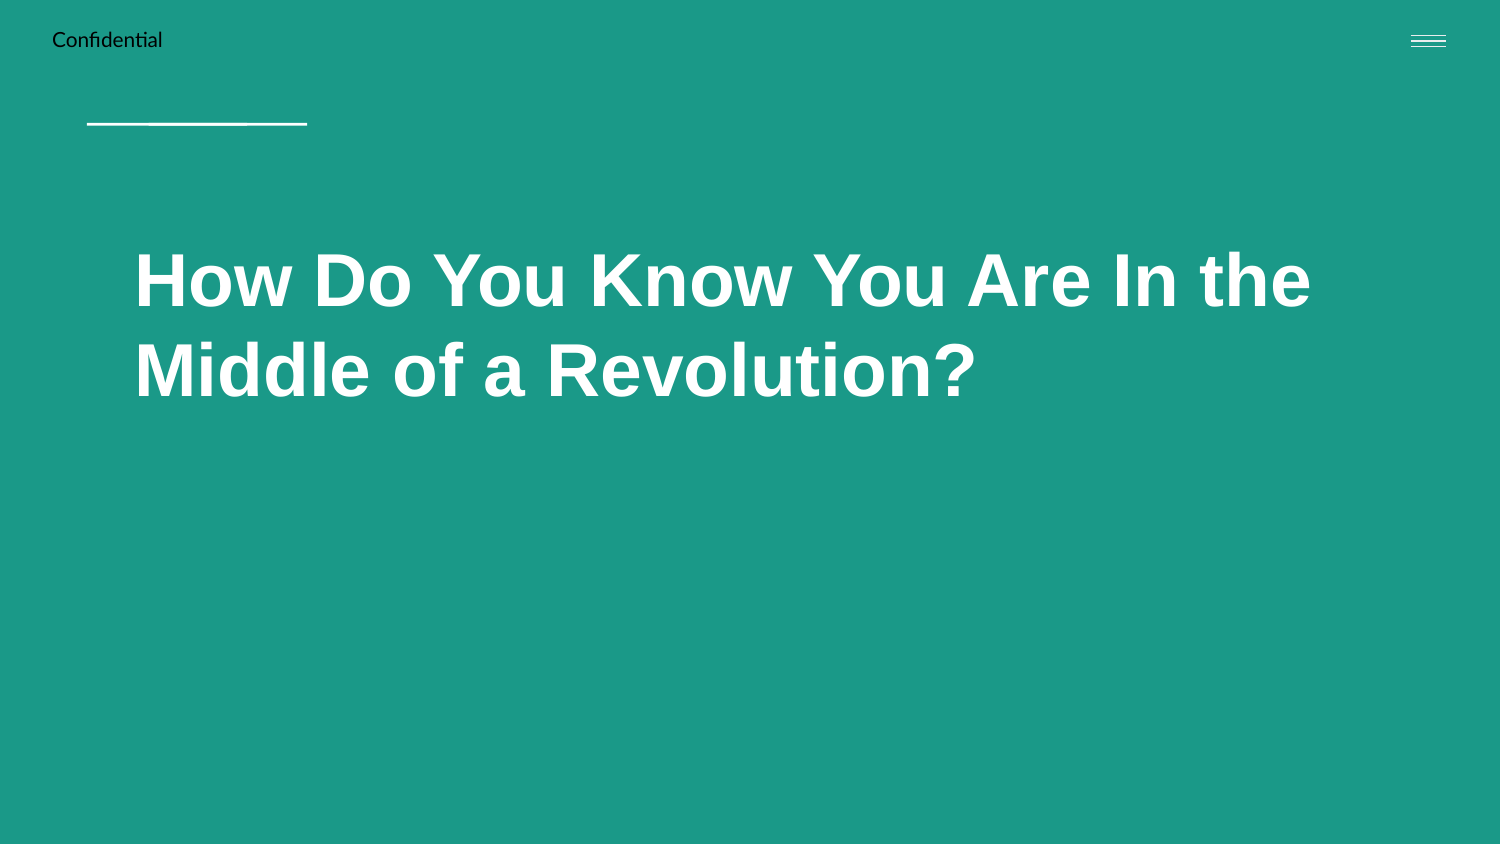

# How Do You Know You Are In the Middle of a Revolution?